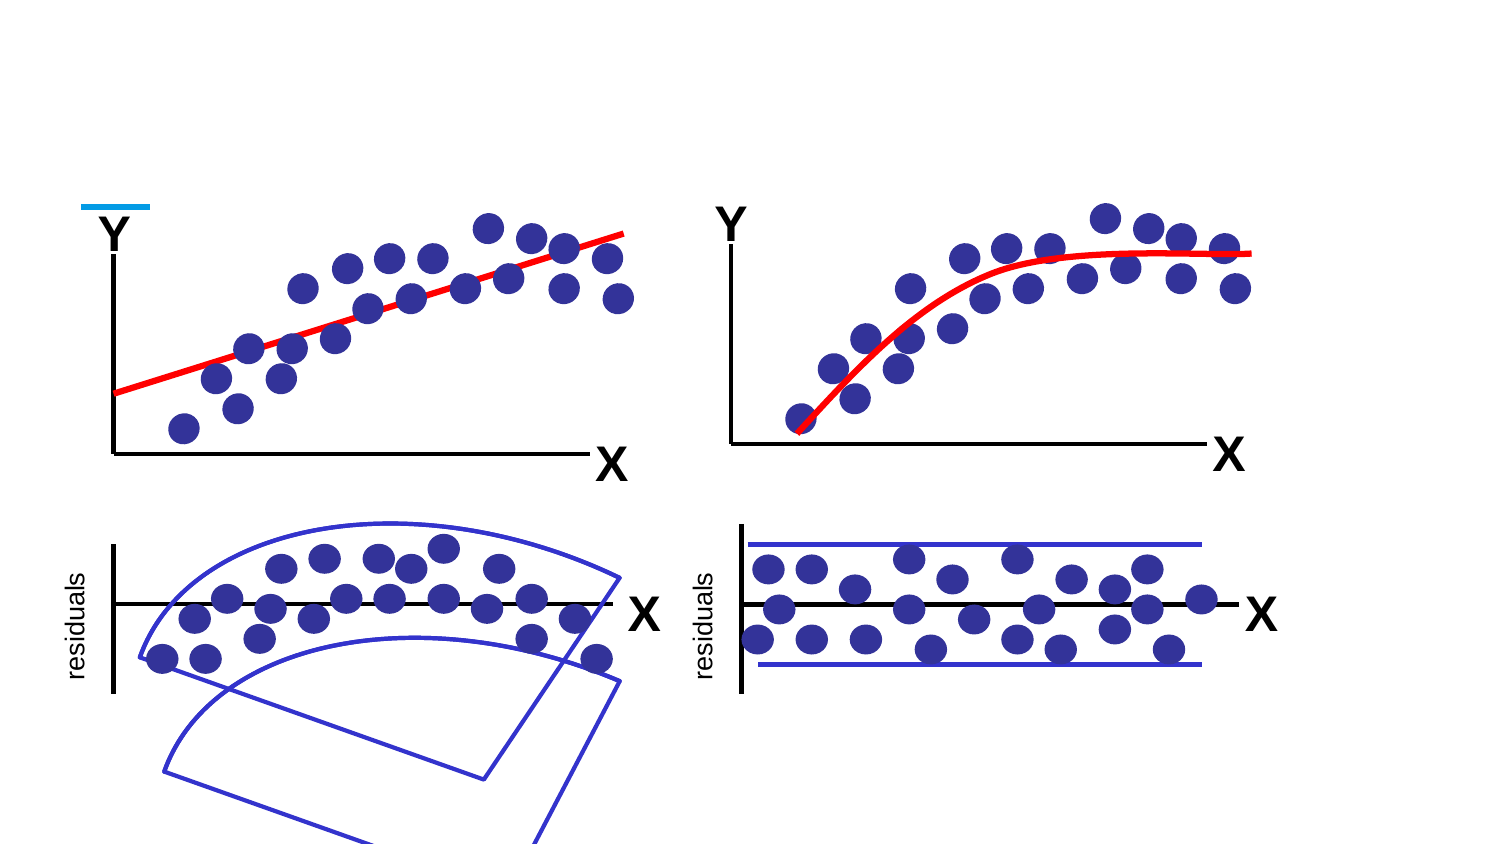

#

Y
Y

X
X

X
X

residuals
residuals